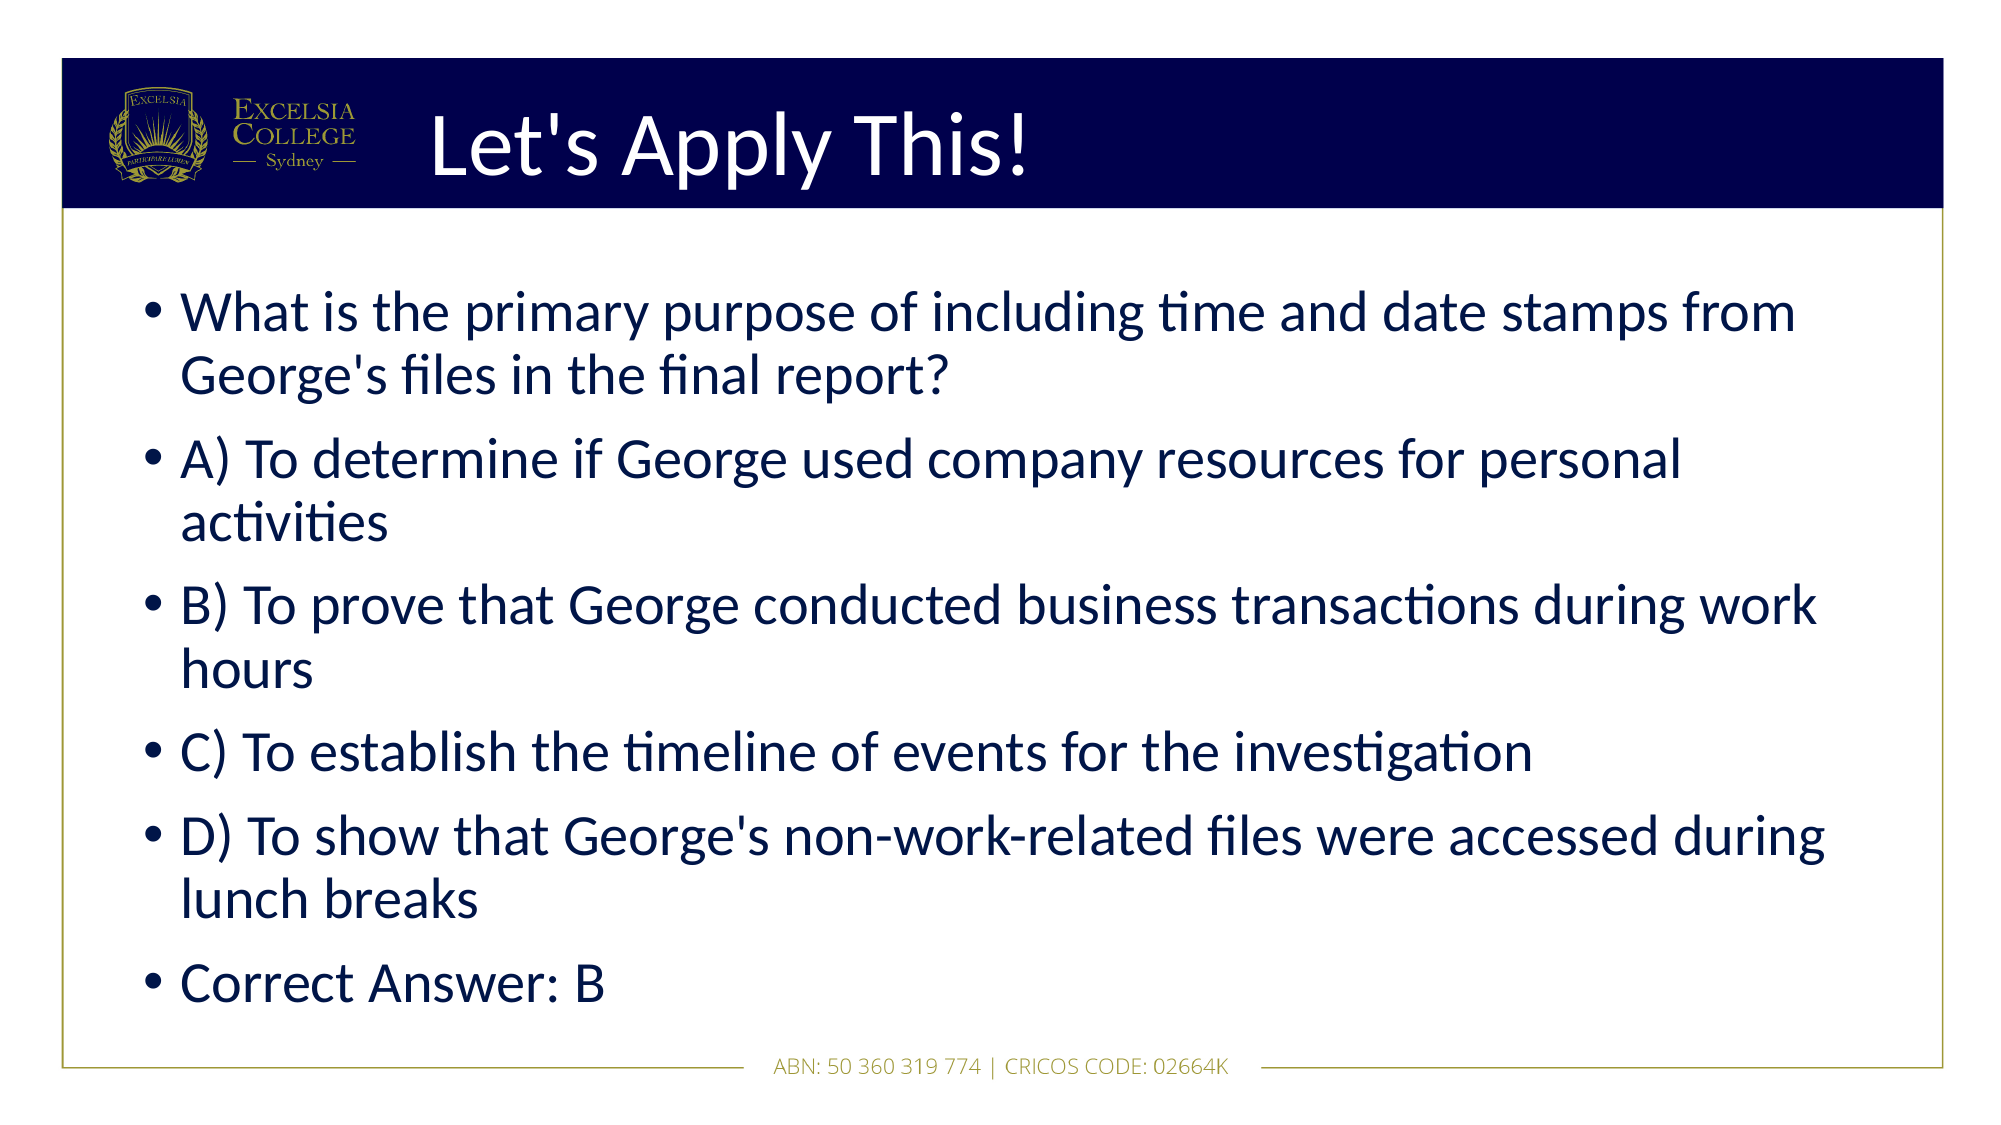

# Let's Apply This!
What is the primary purpose of including time and date stamps from George's files in the final report?
A) To determine if George used company resources for personal activities
B) To prove that George conducted business transactions during work hours
C) To establish the timeline of events for the investigation
D) To show that George's non-work-related files were accessed during lunch breaks
Correct Answer: B